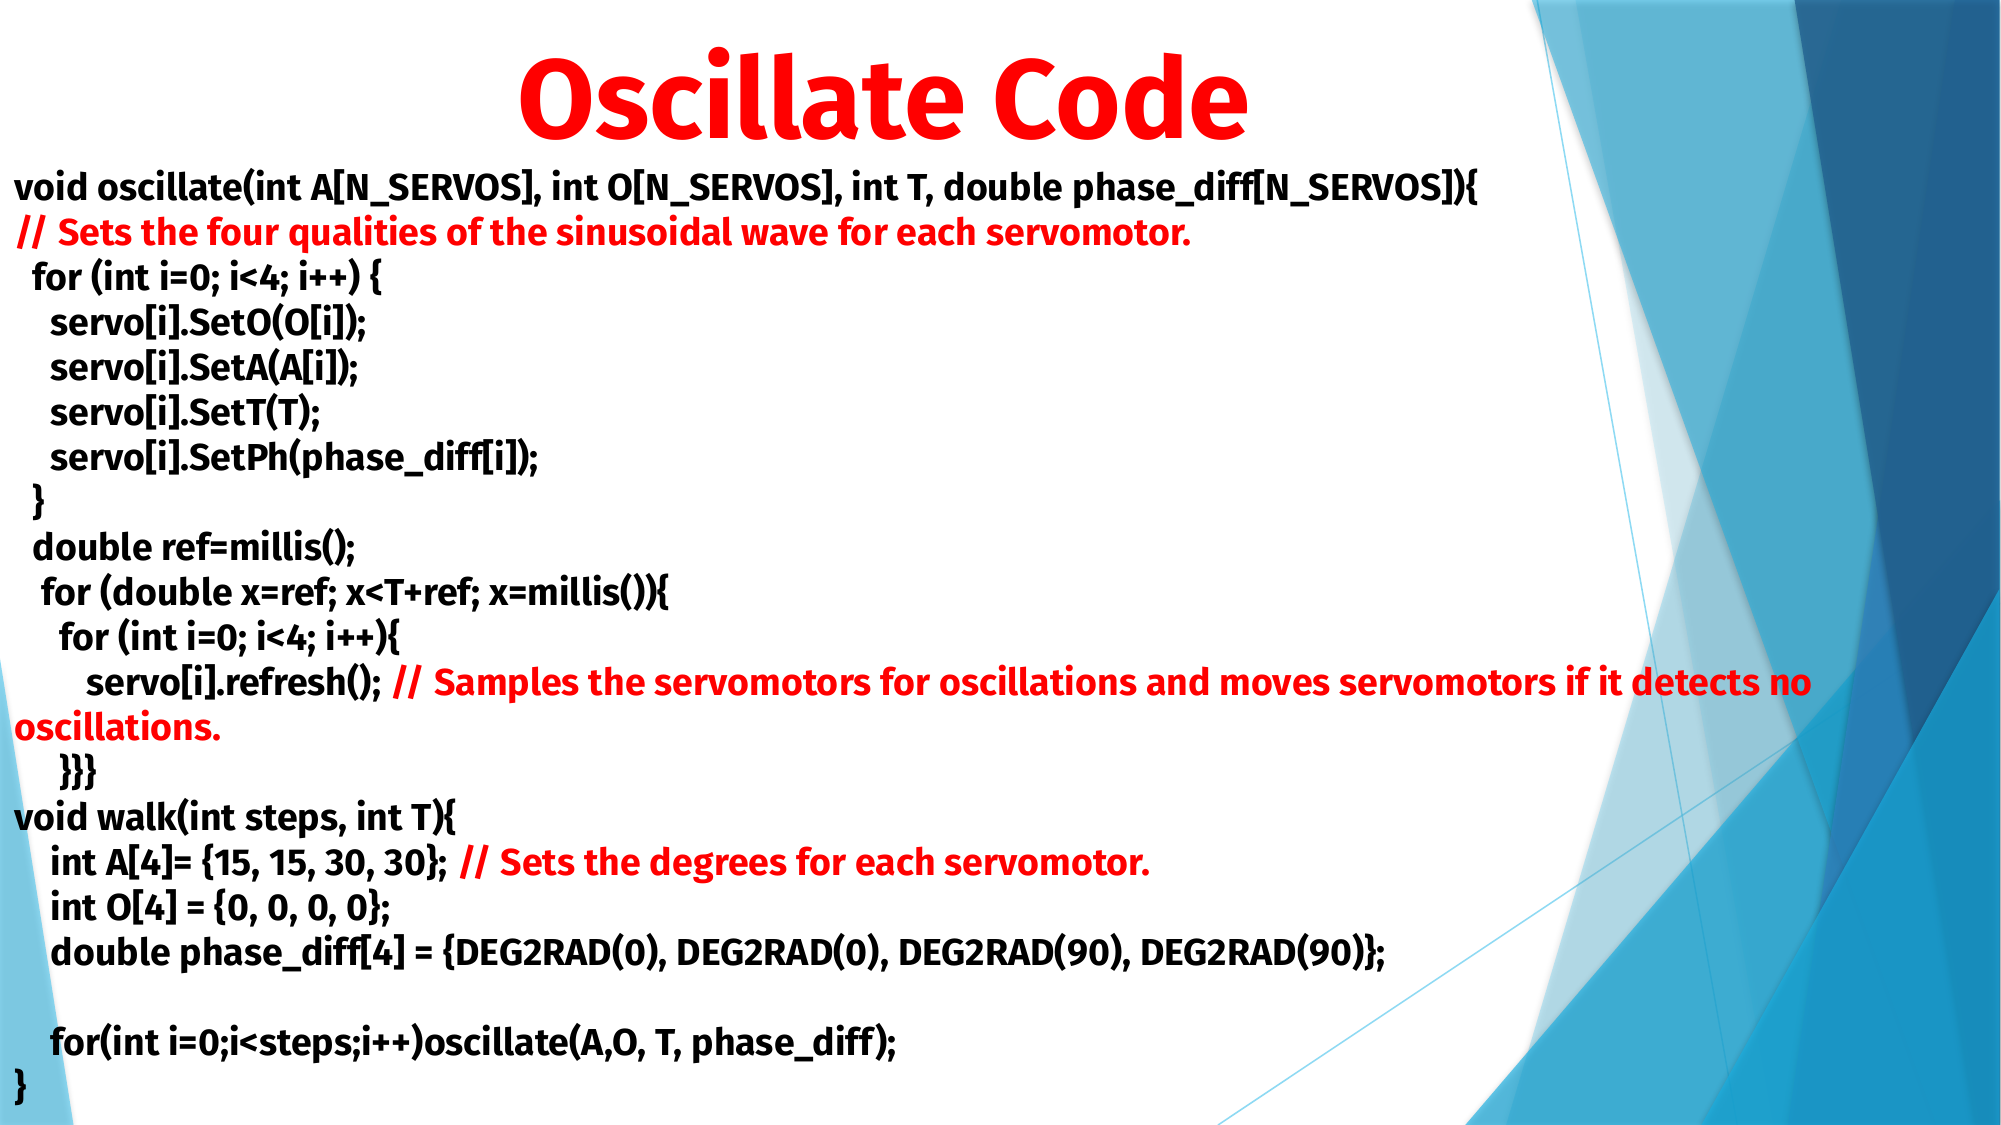

Oscillate Code
void oscillate(int A[N_SERVOS], int O[N_SERVOS], int T, double phase_diff[N_SERVOS]){
// Sets the four qualities of the sinusoidal wave for each servomotor.
  for (int i=0; i<4; i++) {
    servo[i].SetO(O[i]);
    servo[i].SetA(A[i]);
    servo[i].SetT(T);
    servo[i].SetPh(phase_diff[i]);
  }
  double ref=millis();
   for (double x=ref; x<T+ref; x=millis()){
     for (int i=0; i<4; i++){
        servo[i].refresh(); // Samples the servomotors for oscillations and moves servomotors if it detects no oscillations.
     }}}
void walk(int steps, int T){
    int A[4]= {15, 15, 30, 30}; // Sets the degrees for each servomotor.
    int O[4] = {0, 0, 0, 0};
    double phase_diff[4] = {DEG2RAD(0), DEG2RAD(0), DEG2RAD(90), DEG2RAD(90)};

    for(int i=0;i<steps;i++)oscillate(A,O, T, phase_diff);
}